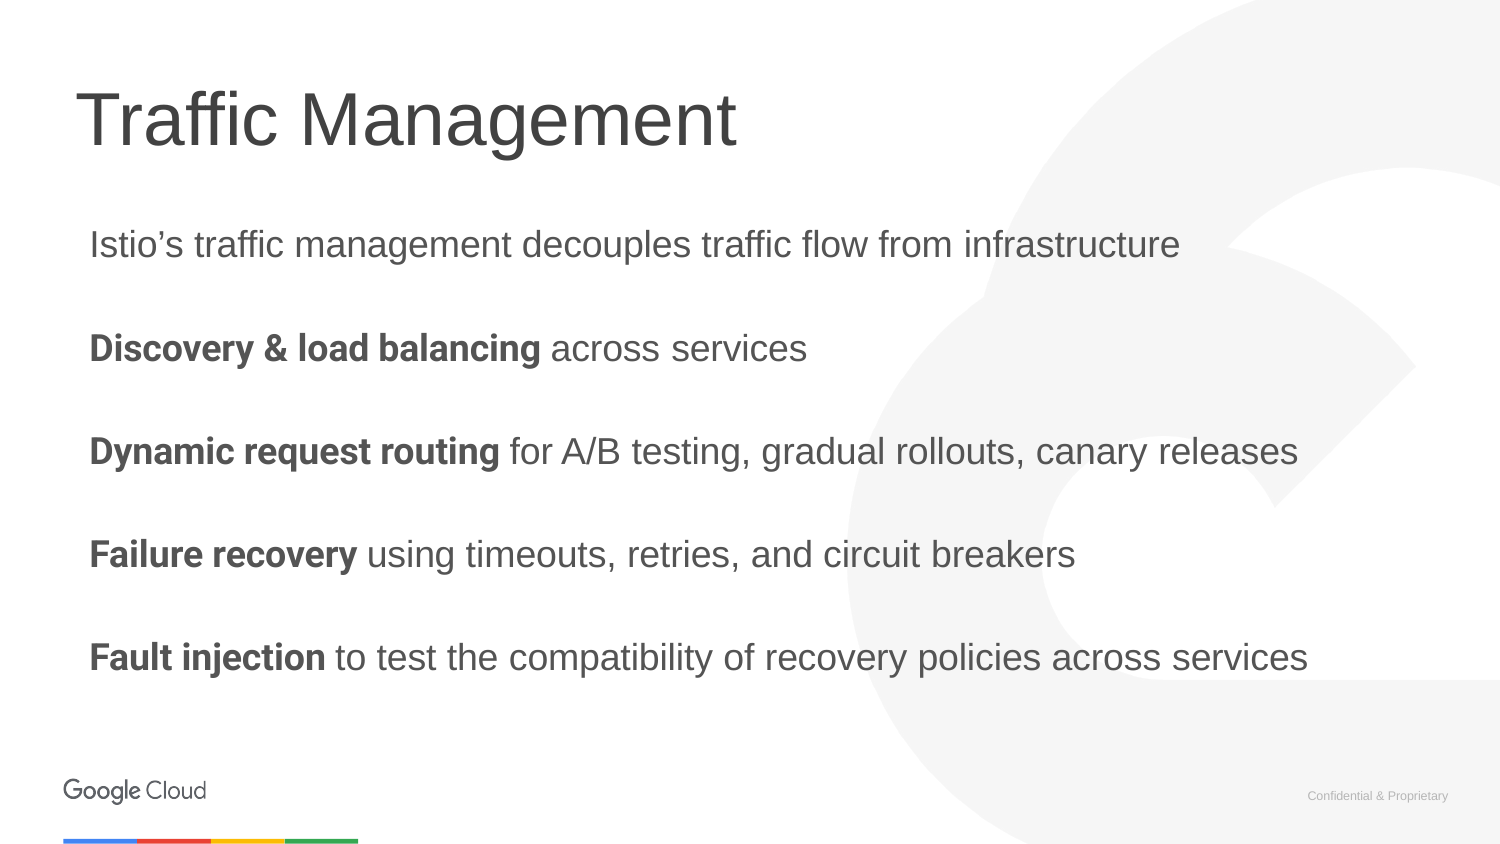

# Traffic Management
Istio’s traffic management decouples traffic flow from infrastructure

Discovery & load balancing across services

Dynamic request routing for A/B testing, gradual rollouts, canary releases

Failure recovery using timeouts, retries, and circuit breakers

Fault injection to test the compatibility of recovery policies across services

Confidential & Proprietary